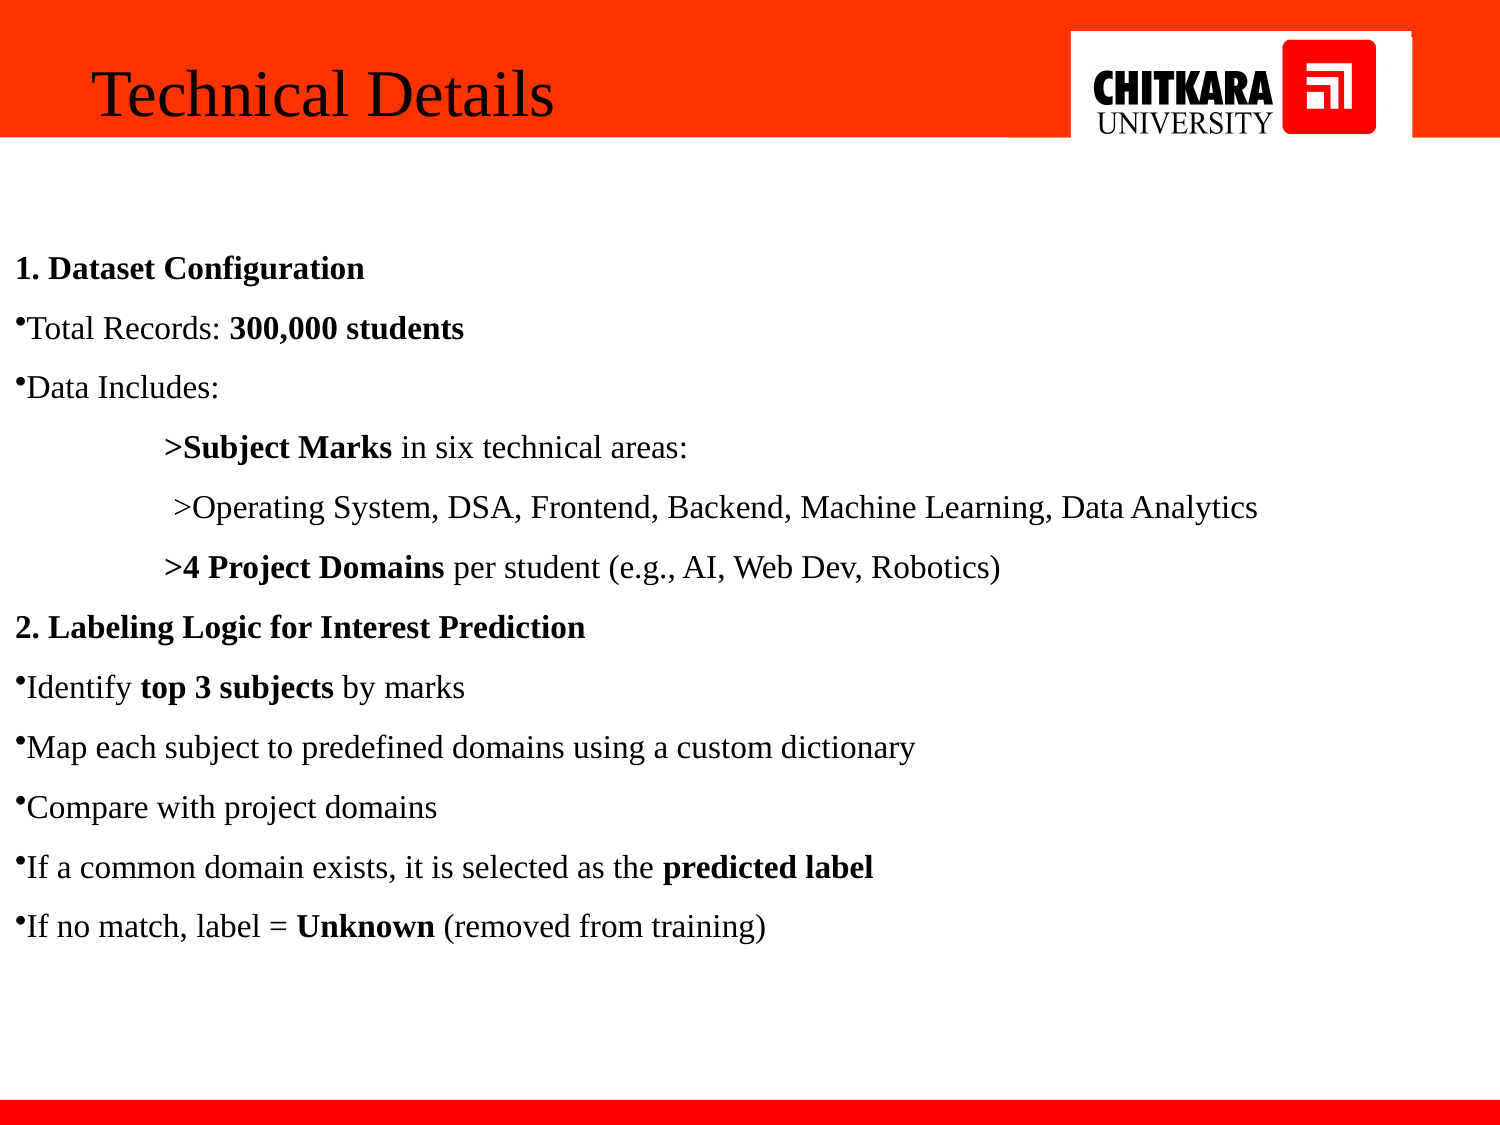

Technical Details
1. Dataset Configuration
Total Records: 300,000 students
Data Includes:
         >Subject Marks in six technical areas:
 >Operating System, DSA, Frontend, Backend, Machine Learning, Data Analytics
         >4 Project Domains per student (e.g., AI, Web Dev, Robotics)
2. Labeling Logic for Interest Prediction
Identify top 3 subjects by marks
Map each subject to predefined domains using a custom dictionary
Compare with project domains
If a common domain exists, it is selected as the predicted label
If no match, label = Unknown (removed from training)